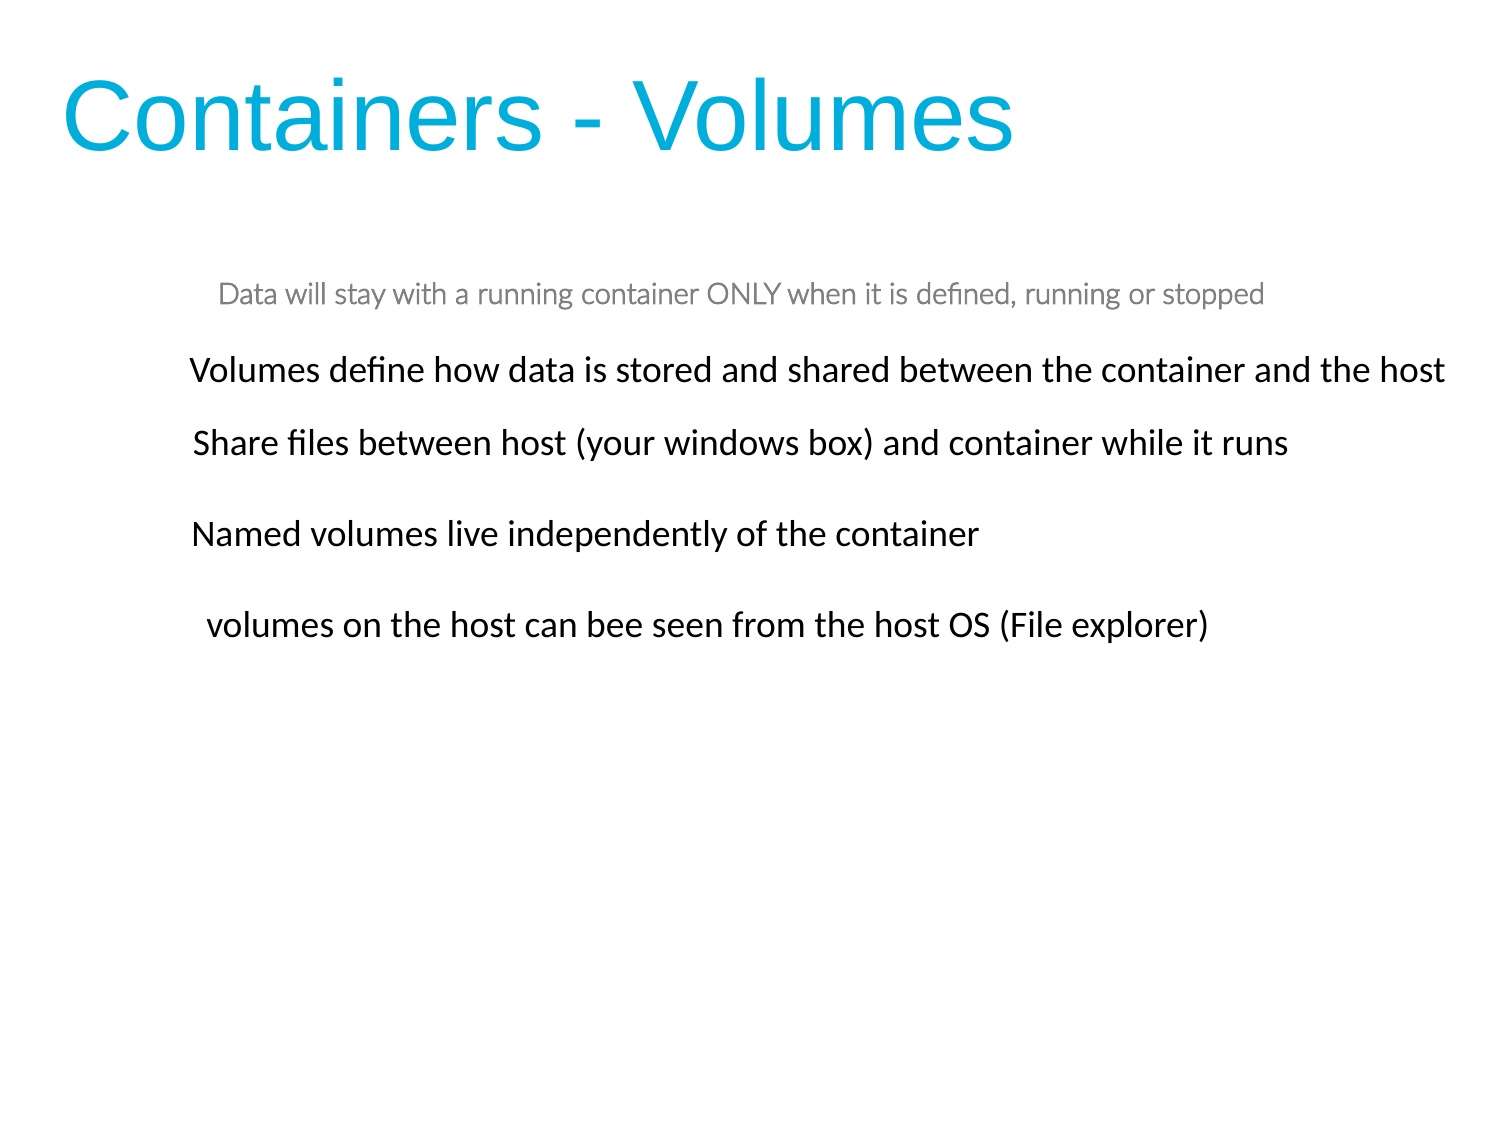

Containers - Volumes
Data will stay with a running container ONLY when it is defined, running or stopped

Volumes define how data is stored and shared between the container and the host
Share files between host (your windows box) and container while it runs
Named volumes live independently of the container
volumes on the host can bee seen from the host OS (File explorer)